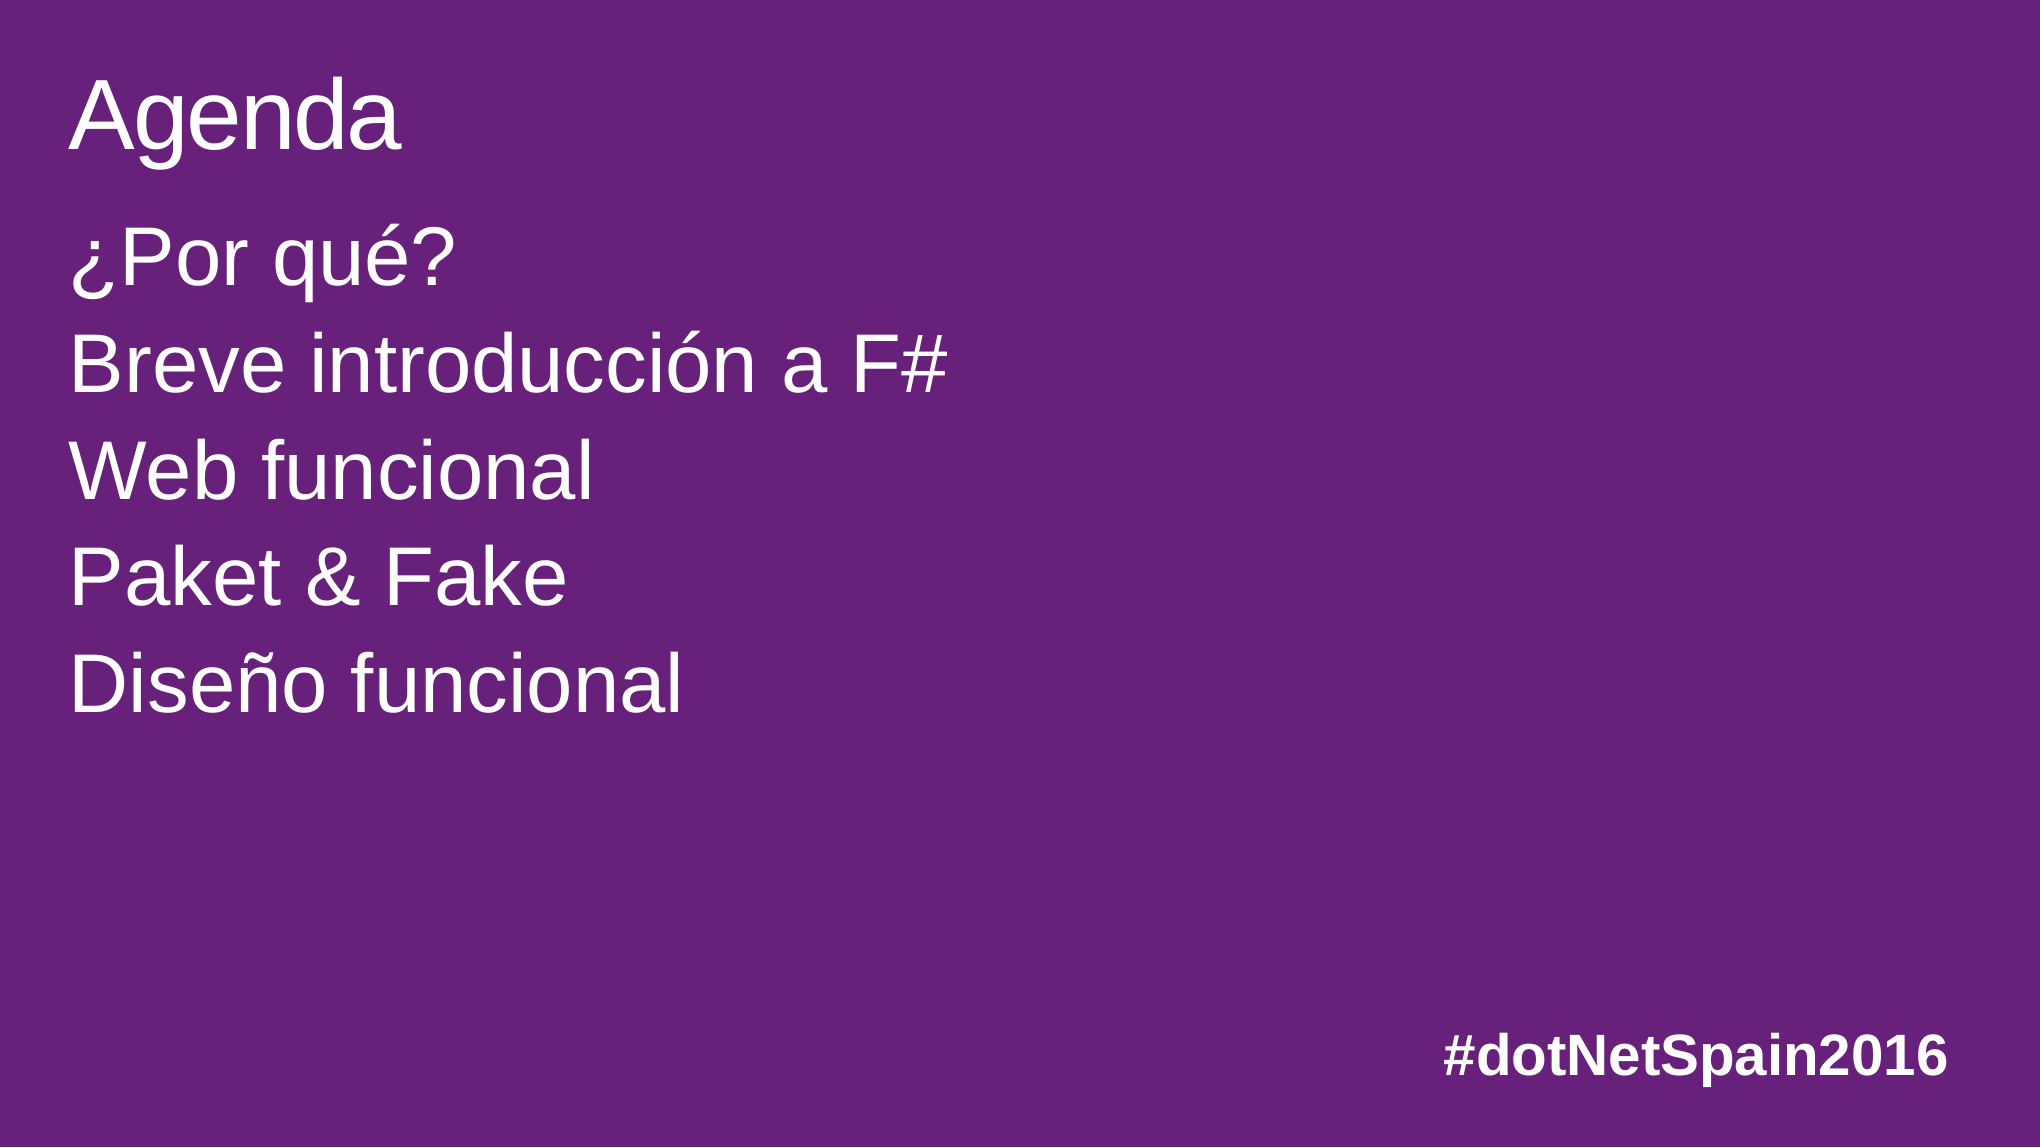

# Agenda
¿Por qué?
Breve introducción a F#
Web funcional
Paket & Fake
Diseño funcional